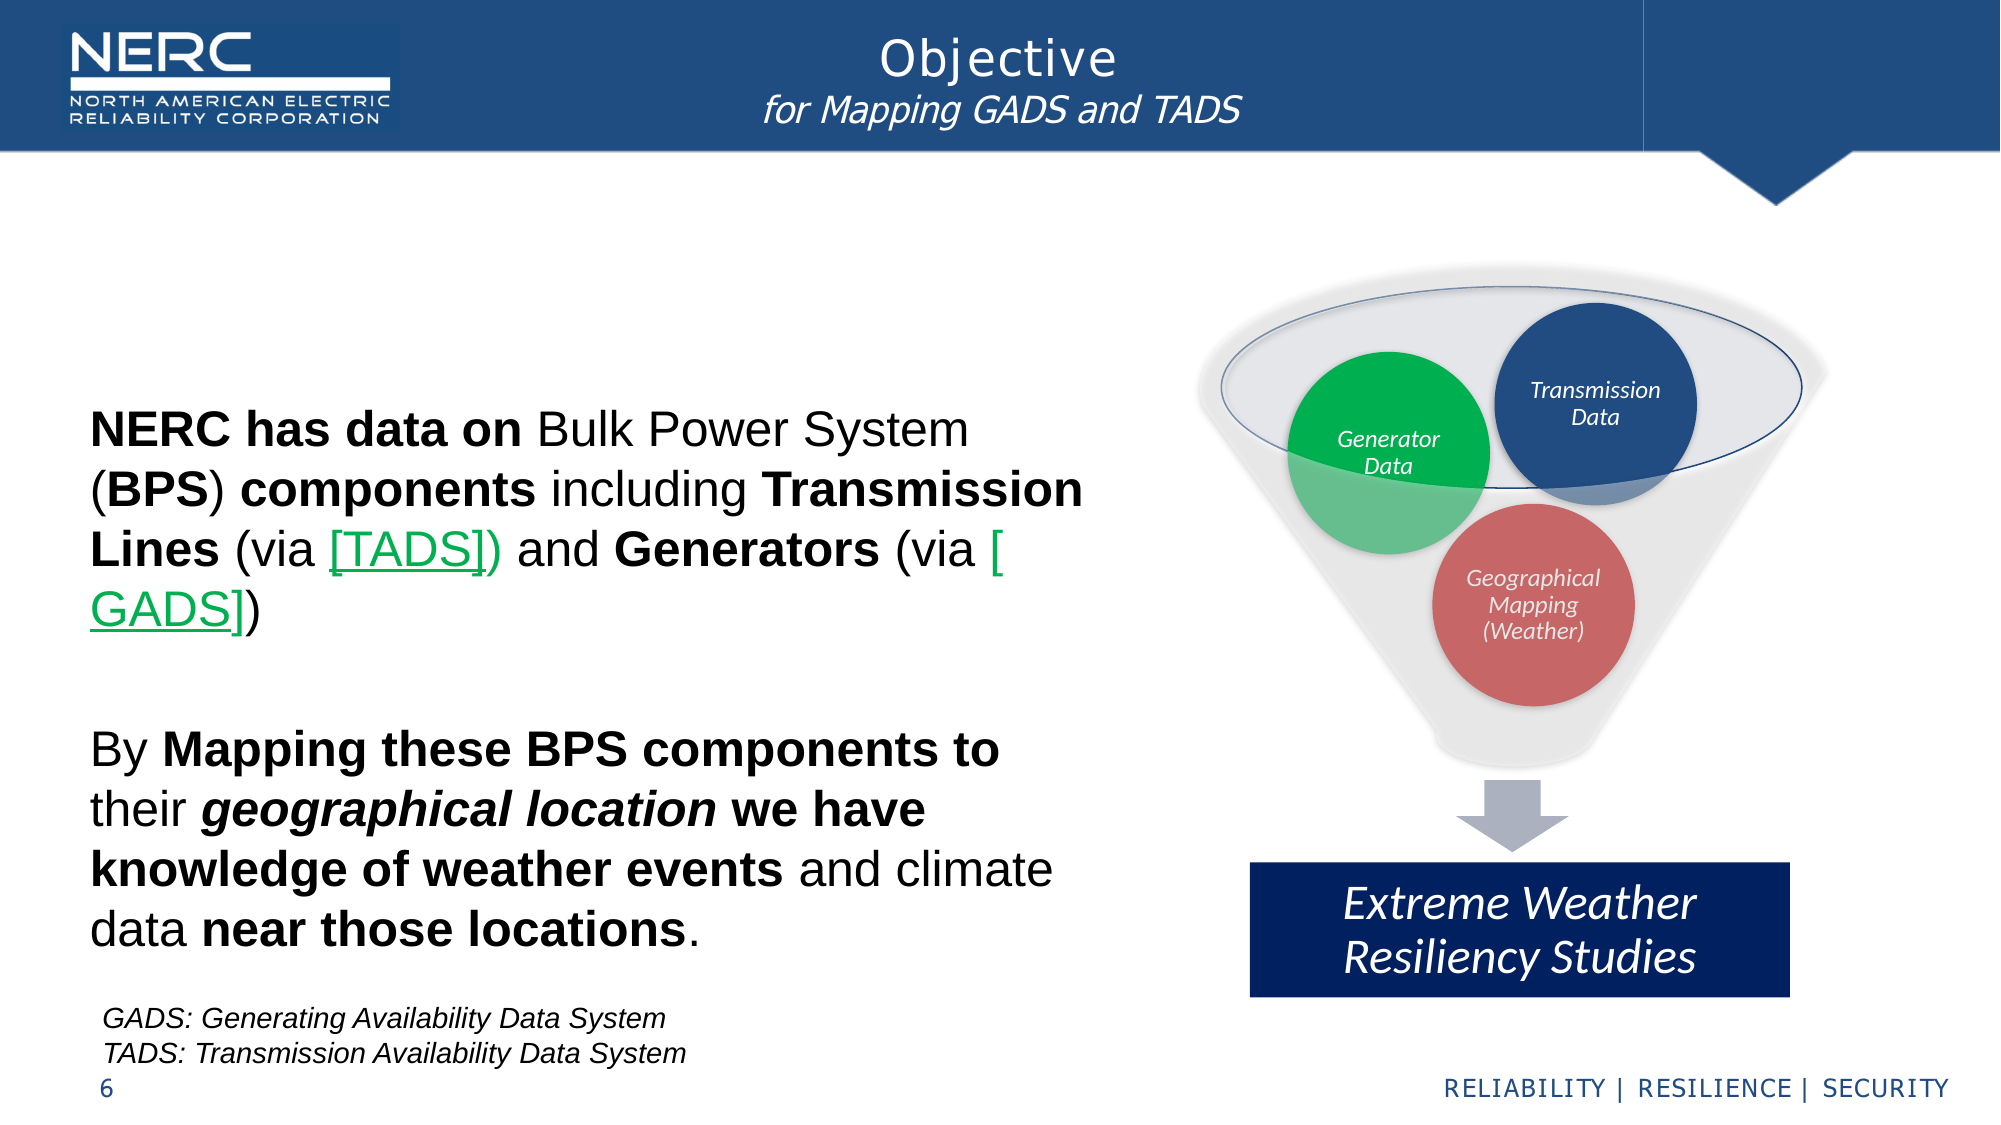

# Objective for Mapping GADS and TADS
Extreme Weather Resiliency Studies
Geographical Mapping (Weather)
Generator Data
Transmission Data
NERC has data on Bulk Power System (BPS) components including Transmission Lines (via [TADS]) and Generators (via [GADS])

By Mapping these BPS components to their geographical location we have knowledge of weather events and climate data near those locations.
GADS: Generating Availability Data System
TADS: Transmission Availability Data System